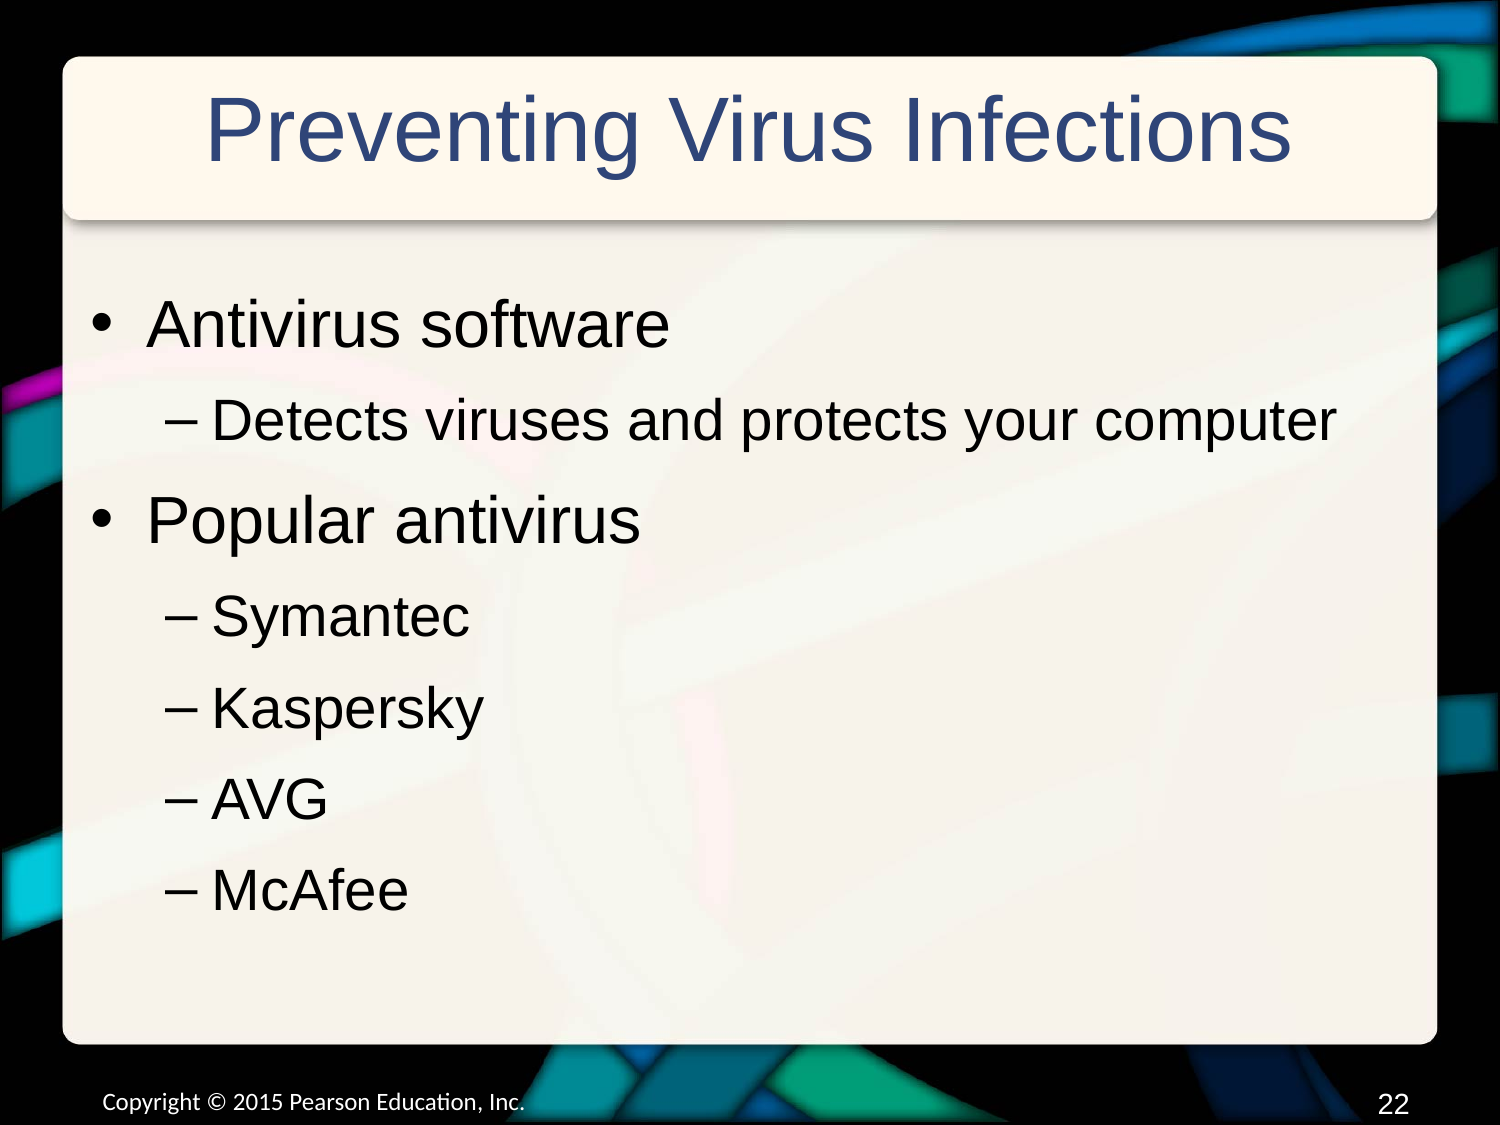

# Preventing Virus Infections
Antivirus software
Detects viruses and protects your computer
Popular antivirus
Symantec
Kaspersky
AVG
McAfee

Copyright © 2015 Pearson Education, Inc.
22